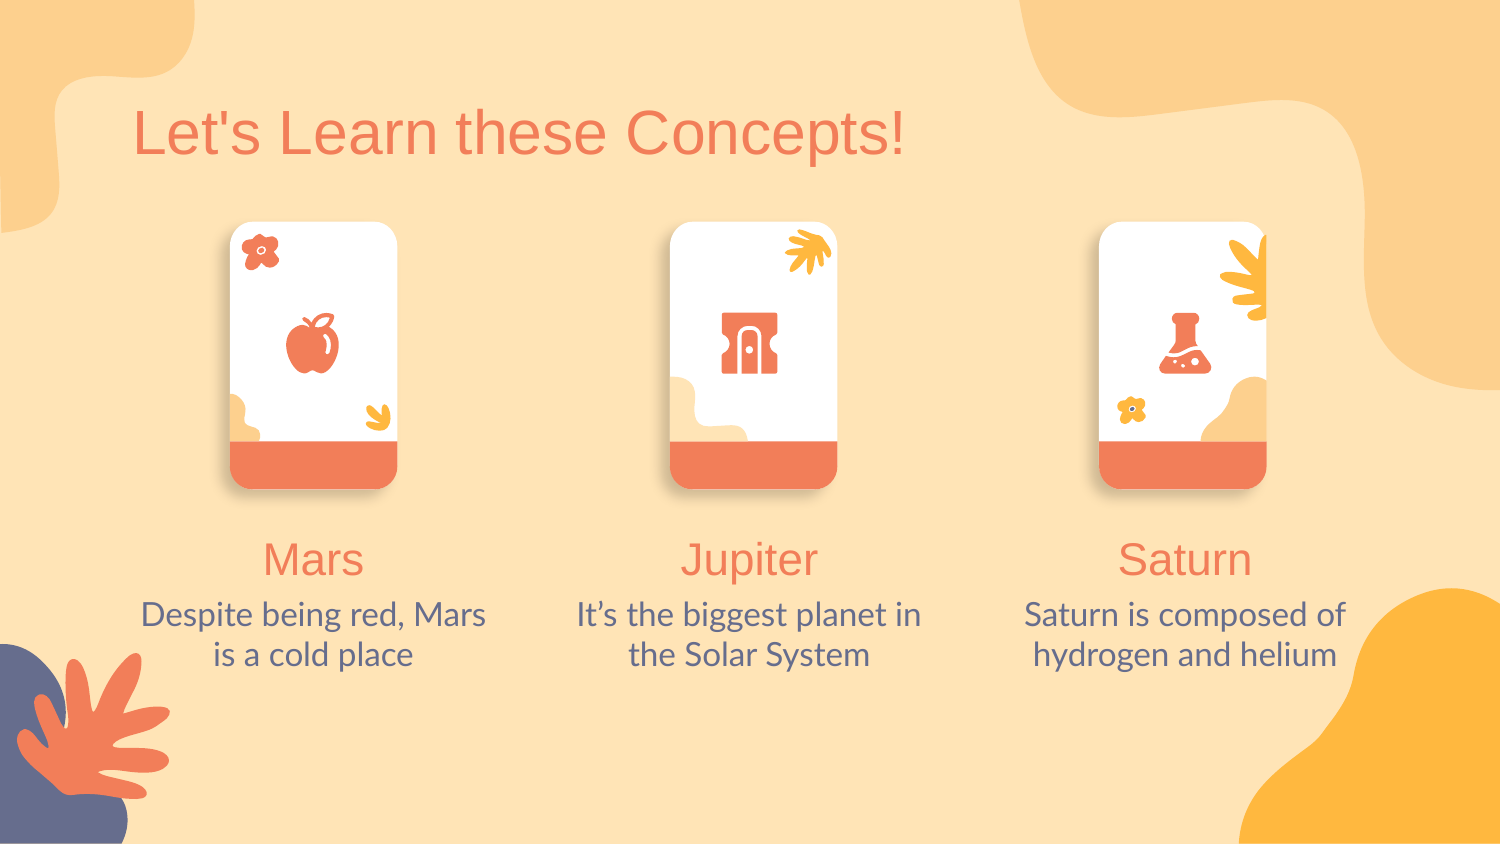

# Let's Learn these Concepts!

Mars
Jupiter
Saturn
Despite being red, Mars is a cold place
It’s the biggest planet in the Solar System
Saturn is composed of hydrogen and helium